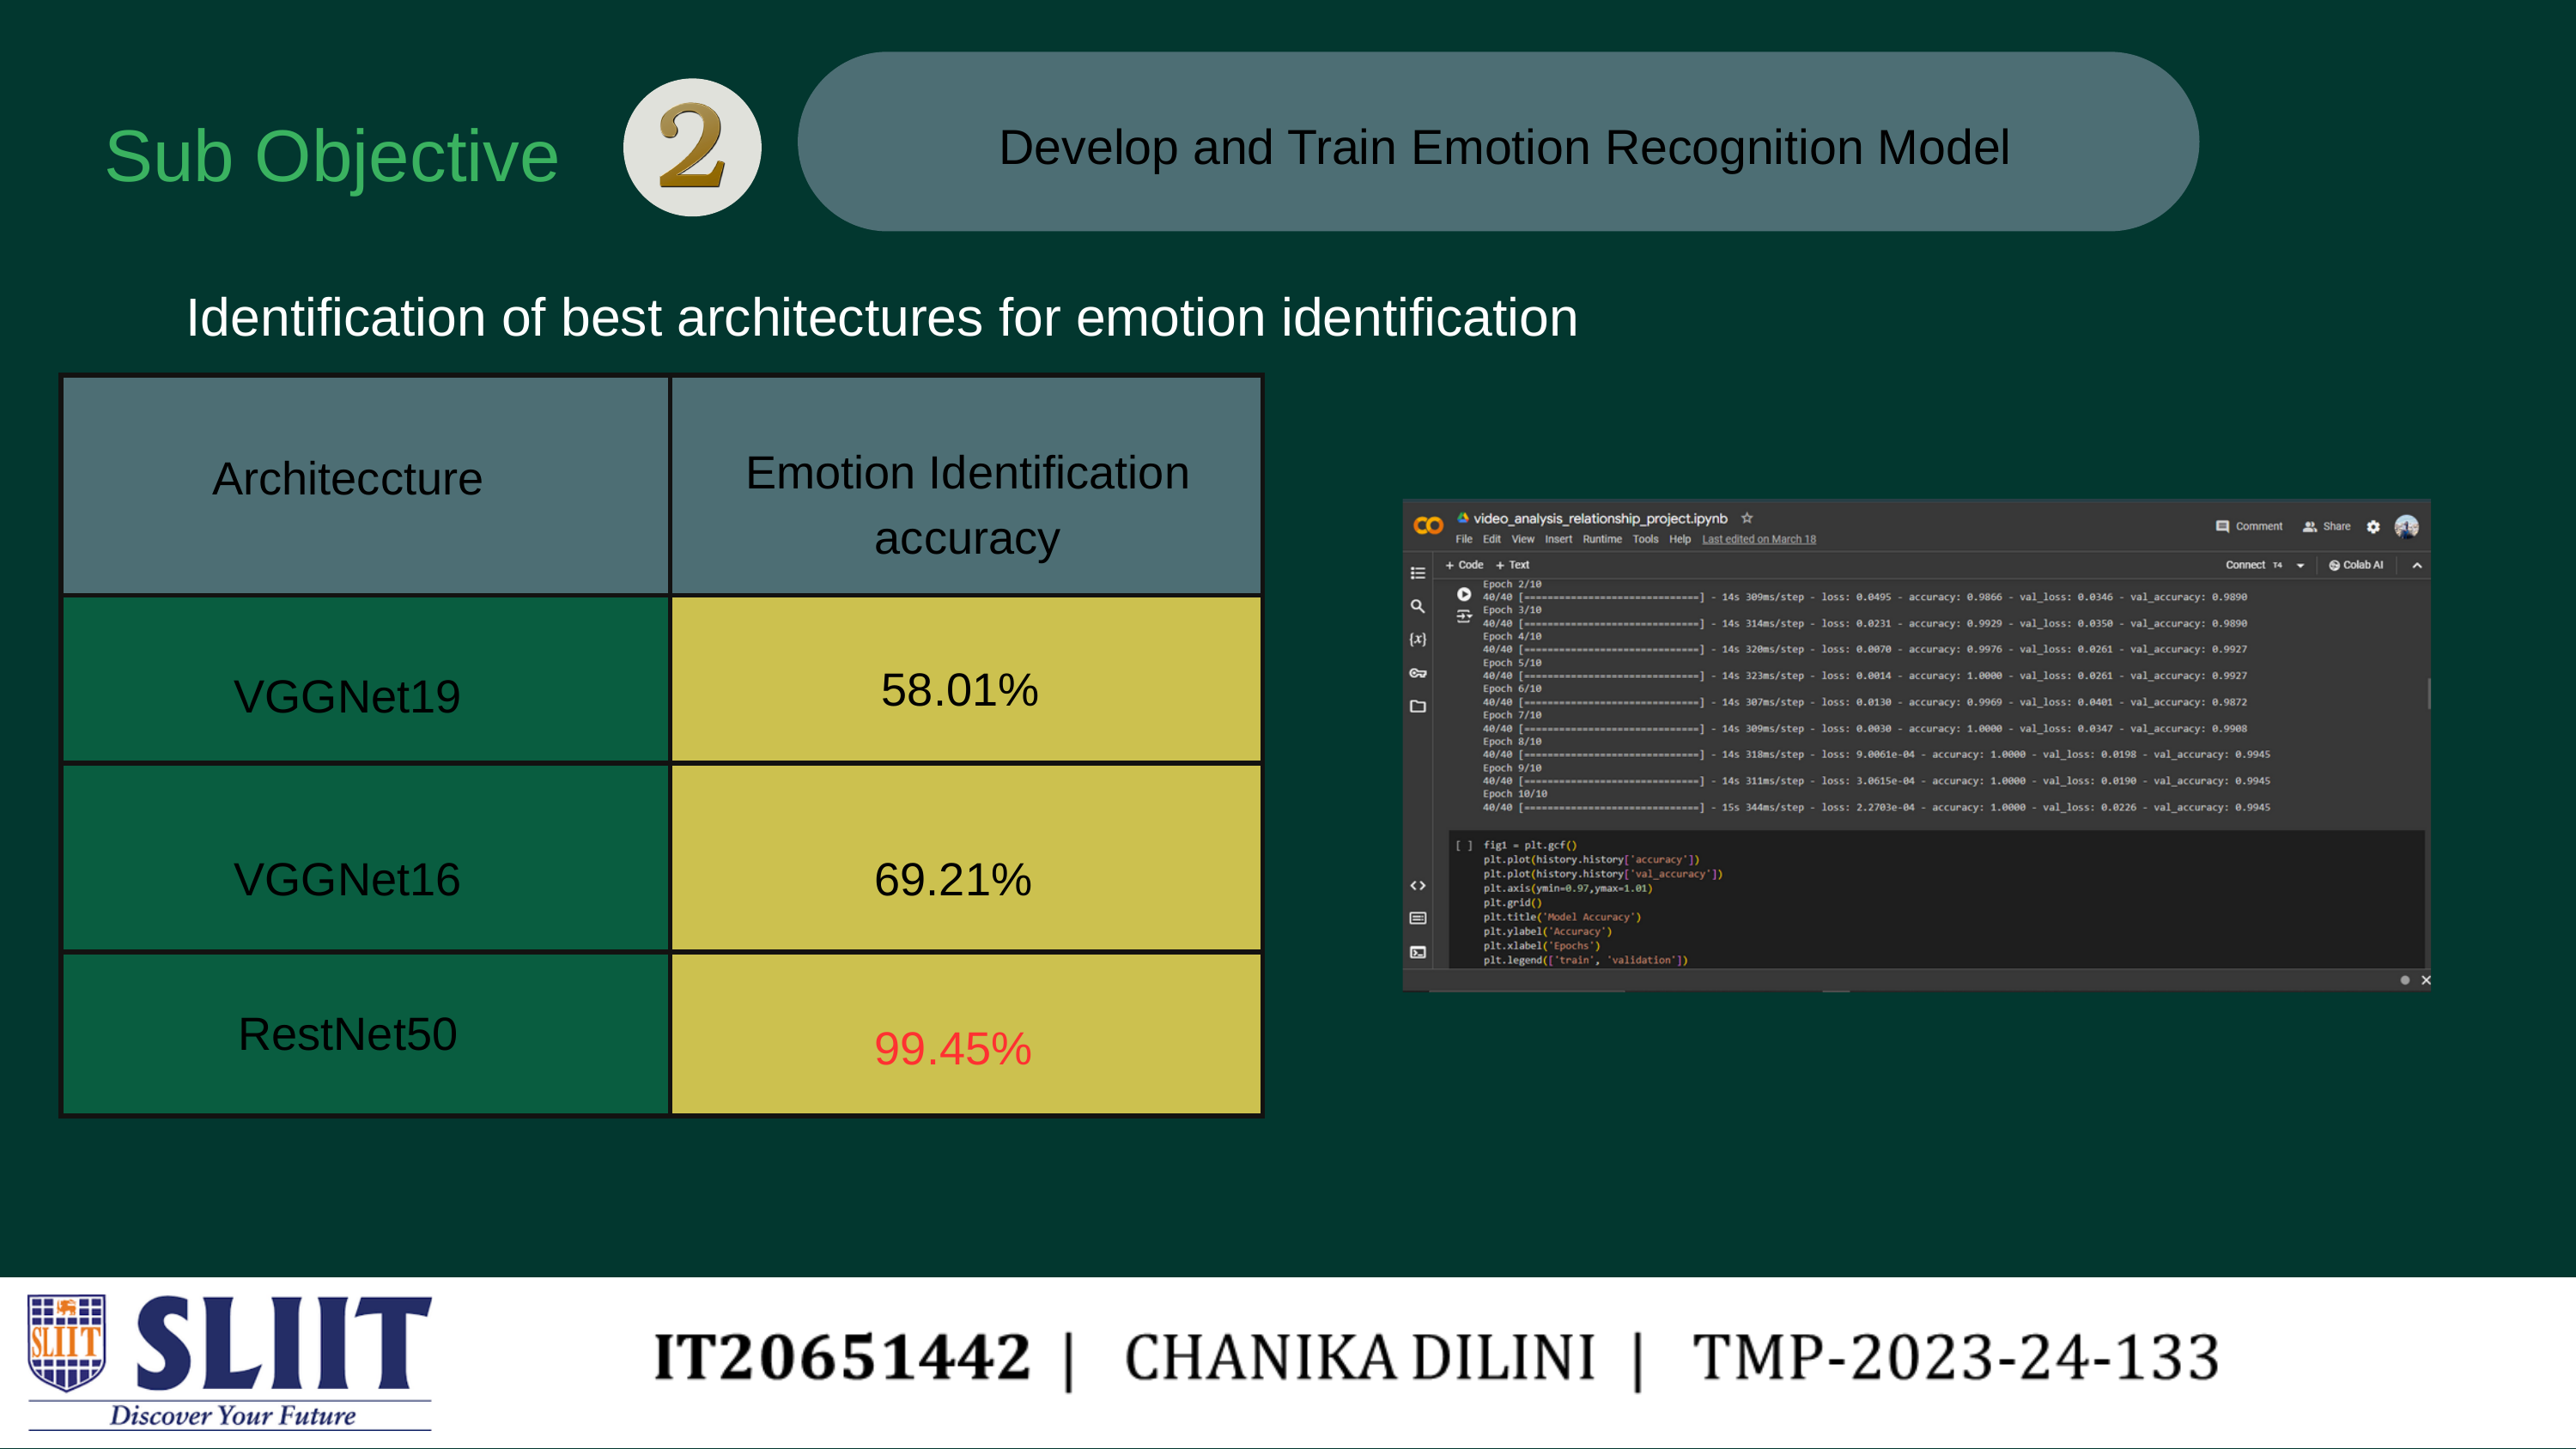

Sub Objective

 Develop and Train Emotion Recognition Model
Identification of best architectures for emotion identification
|  |  |
| --- | --- |
|  |  |
|  |  |
|  |  |
Emotion Identification accuracy
Architeccture

58.01%
VGGNet19
VGGNet16
69.21%
RestNet50
99.45%